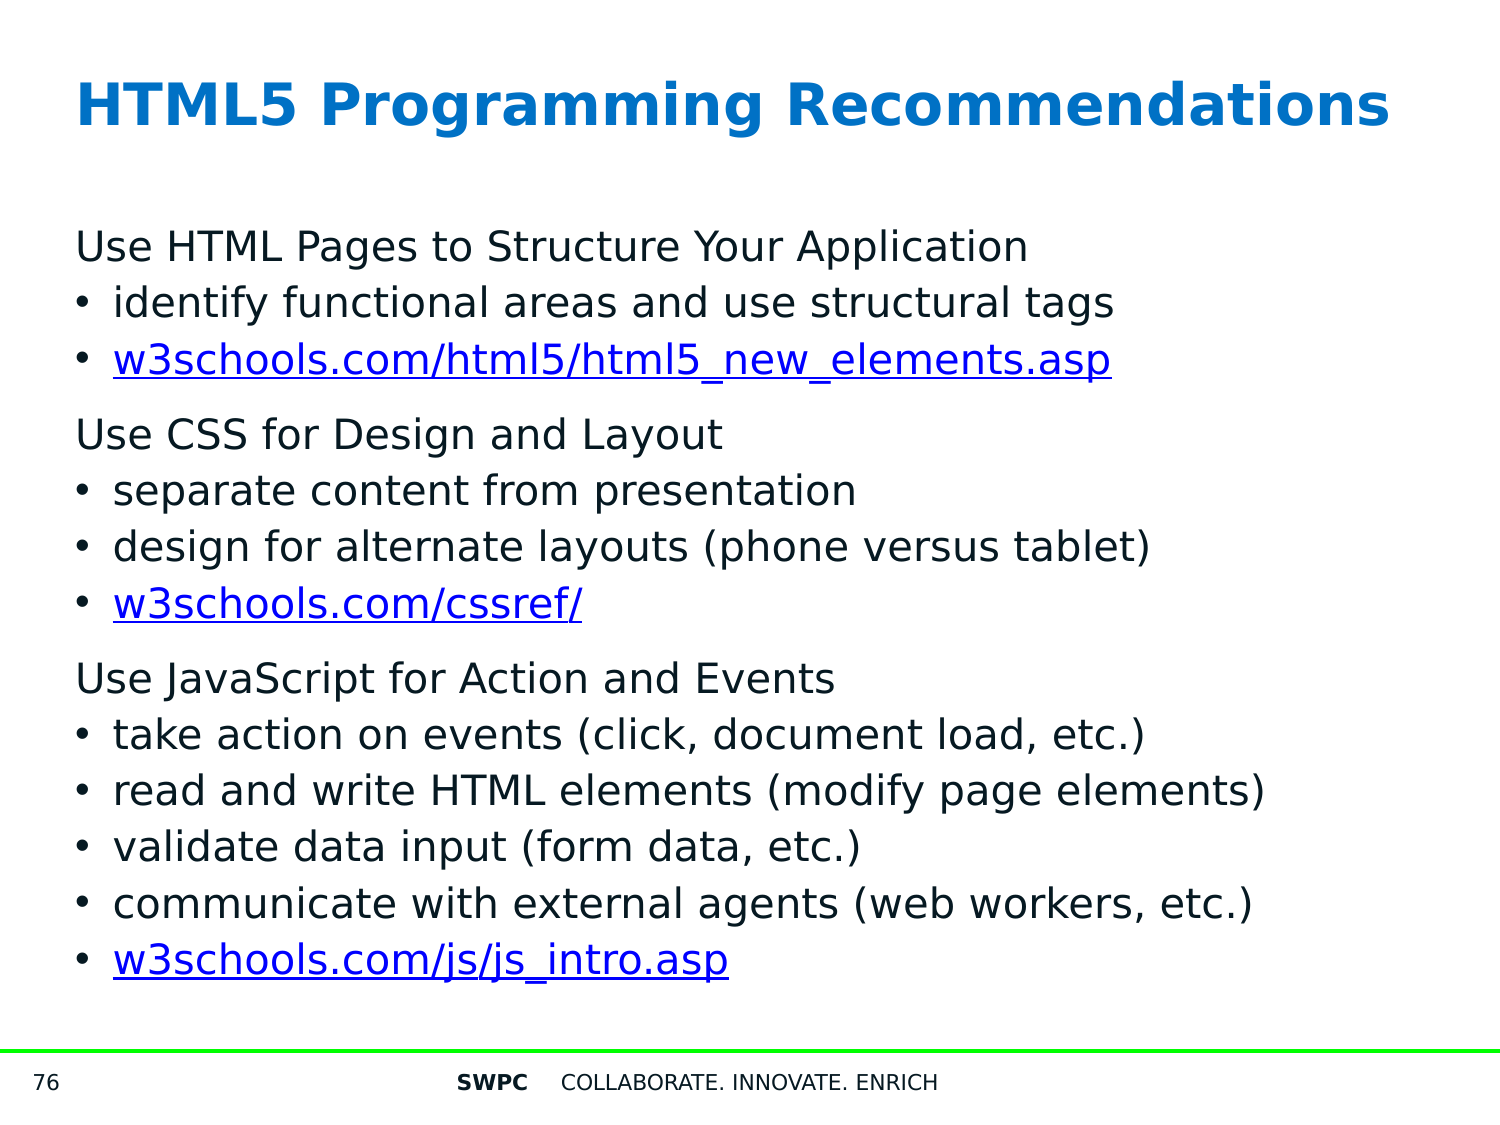

# HTML5 Programming Recommendations
Use HTML Pages to Structure Your Application
identify functional areas and use structural tags
w3schools.com/html5/html5_new_elements.asp
Use CSS for Design and Layout
separate content from presentation
design for alternate layouts (phone versus tablet)
w3schools.com/cssref/
Use JavaScript for Action and Events
take action on events (click, document load, etc.)
read and write HTML elements (modify page elements)
validate data input (form data, etc.)
communicate with external agents (web workers, etc.)
w3schools.com/js/js_intro.asp

SWPC
COLLABORATE. INNOVATE. ENRICH
76